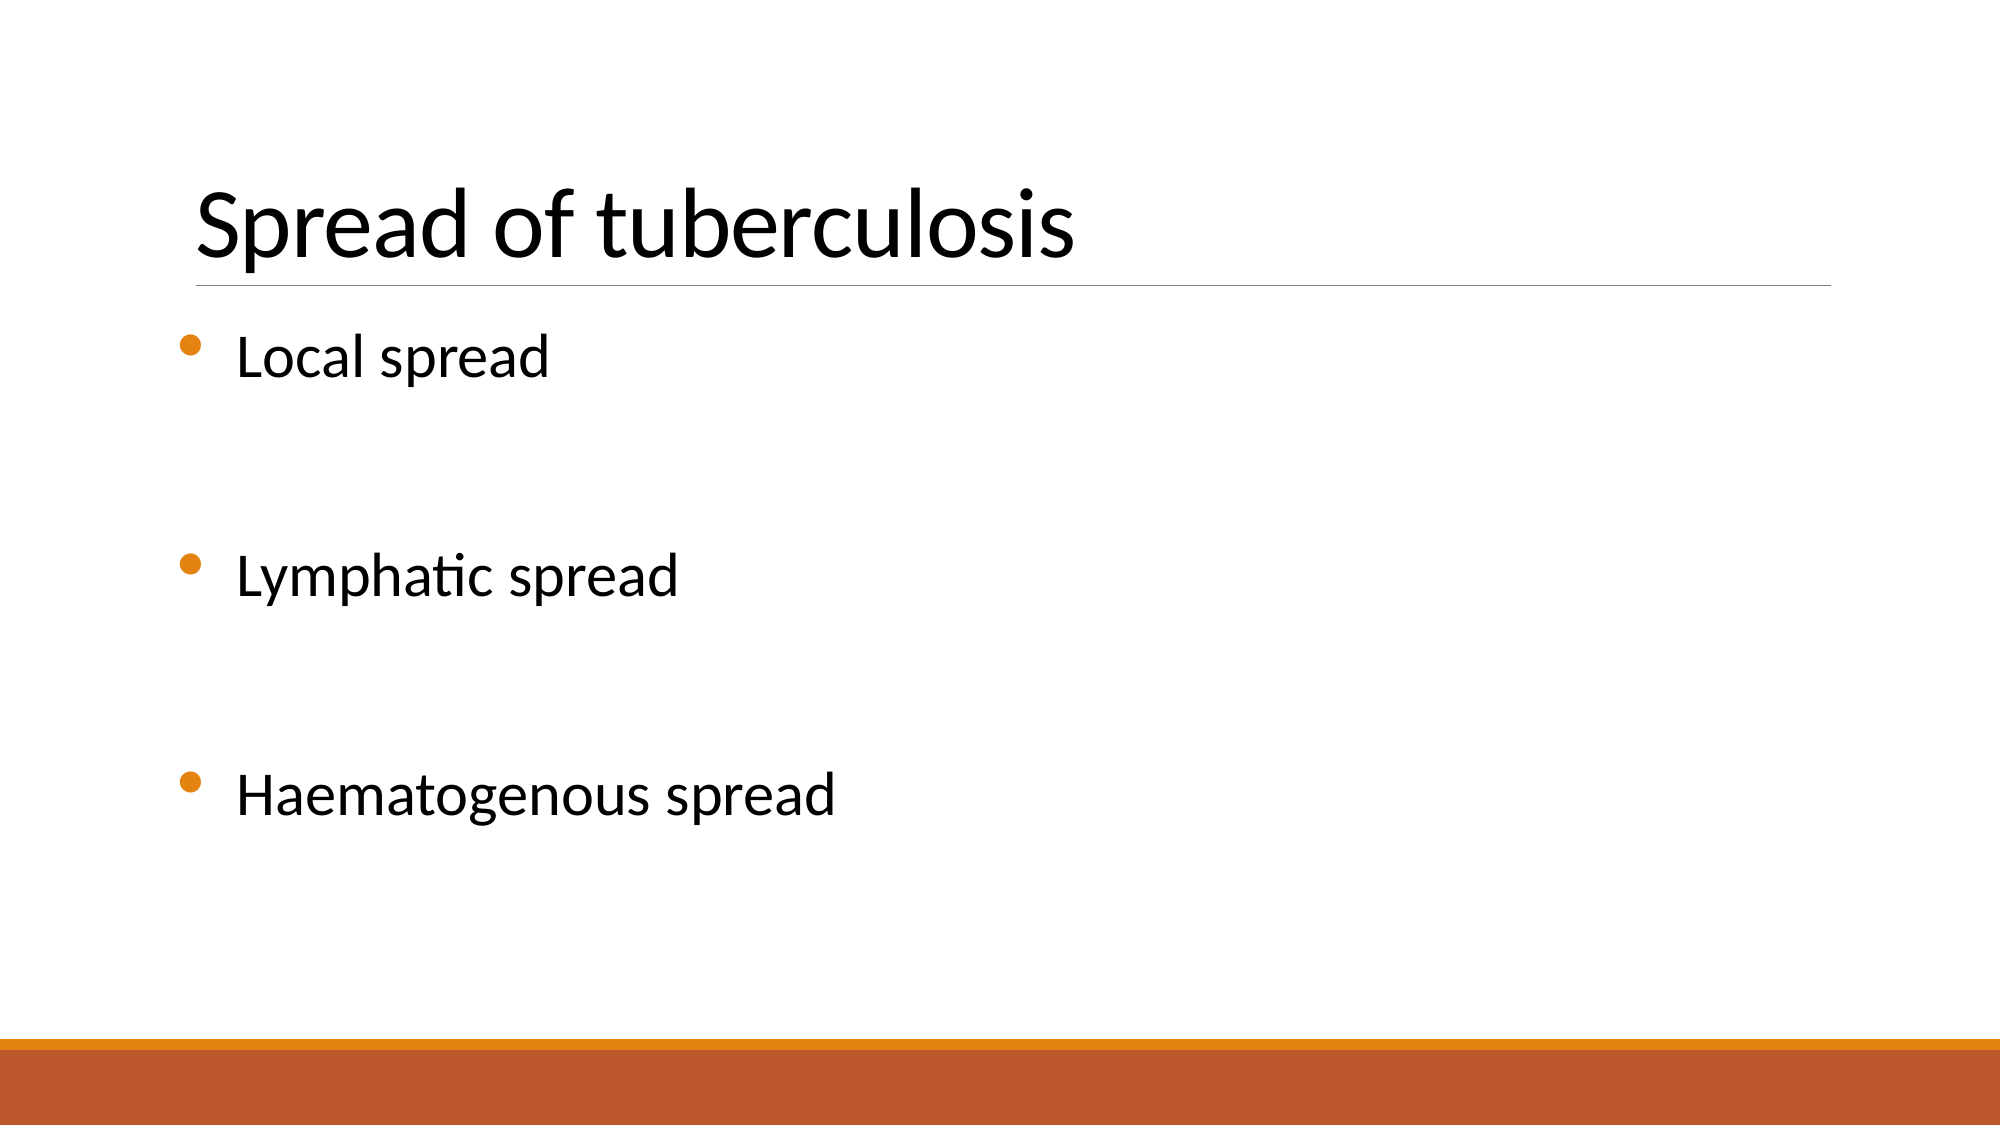

# Spread of tuberculosis
Local spread

Lymphatic spread

Haematogenous spread